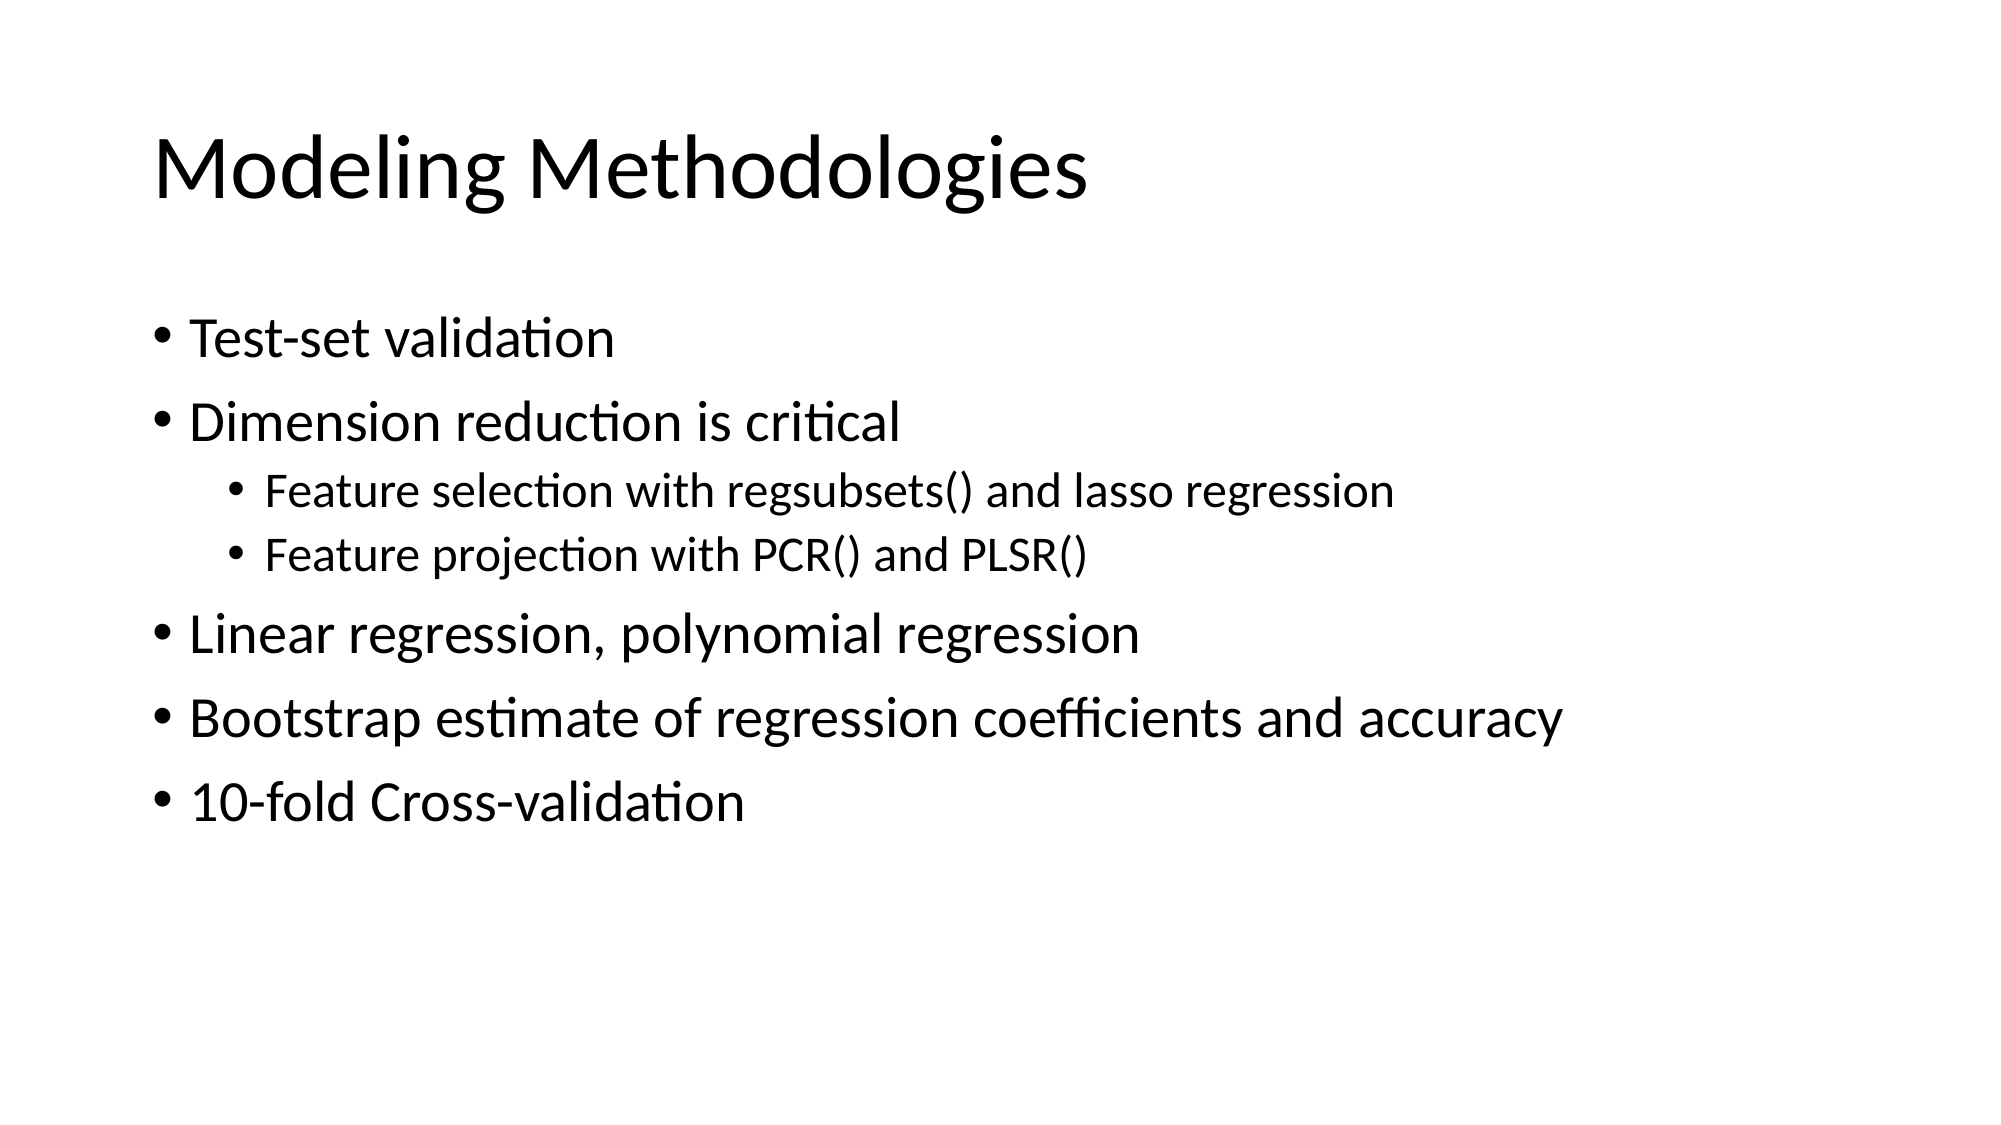

# Modeling Methodologies
Test-set validation
Dimension reduction is critical
Feature selection with regsubsets() and lasso regression
Feature projection with PCR() and PLSR()
Linear regression, polynomial regression
Bootstrap estimate of regression coefficients and accuracy
10-fold Cross-validation